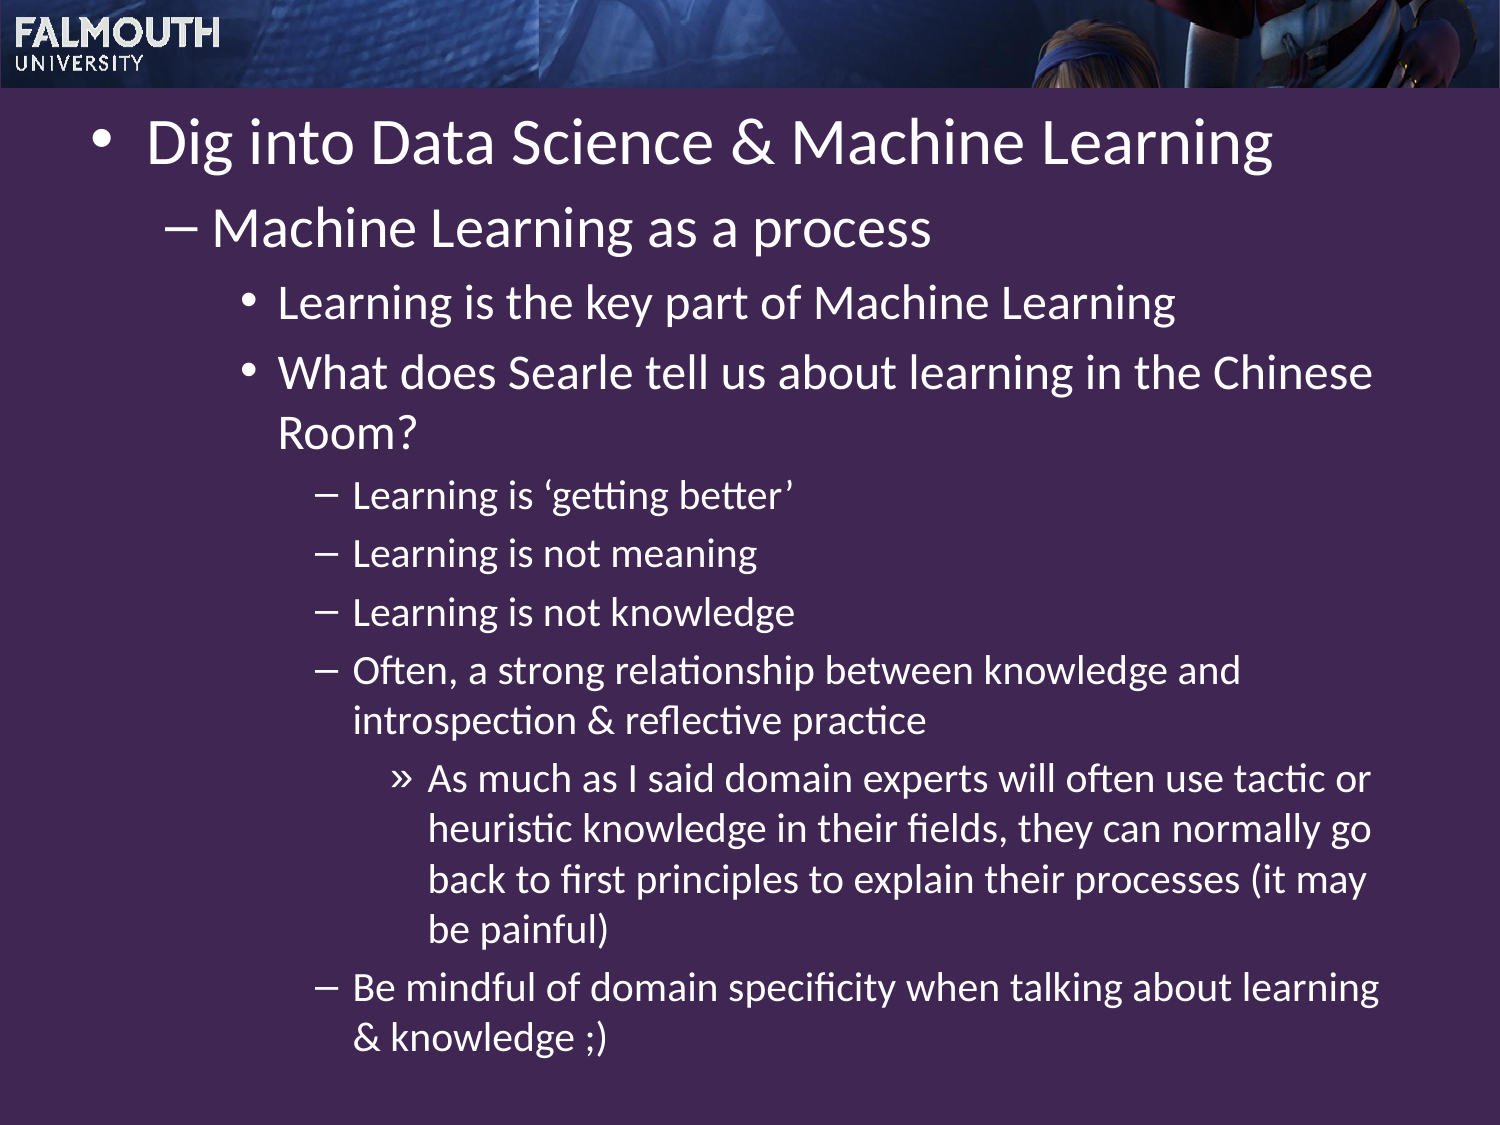

Dig into Data Science & Machine Learning
Machine Learning as a process
Learning is the key part of Machine Learning
What does Searle tell us about learning in the Chinese Room?
Learning is ‘getting better’
Learning is not meaning
Learning is not knowledge
Often, a strong relationship between knowledge and introspection & reflective practice
As much as I said domain experts will often use tactic or heuristic knowledge in their fields, they can normally go back to first principles to explain their processes (it may be painful)
Be mindful of domain specificity when talking about learning & knowledge ;)